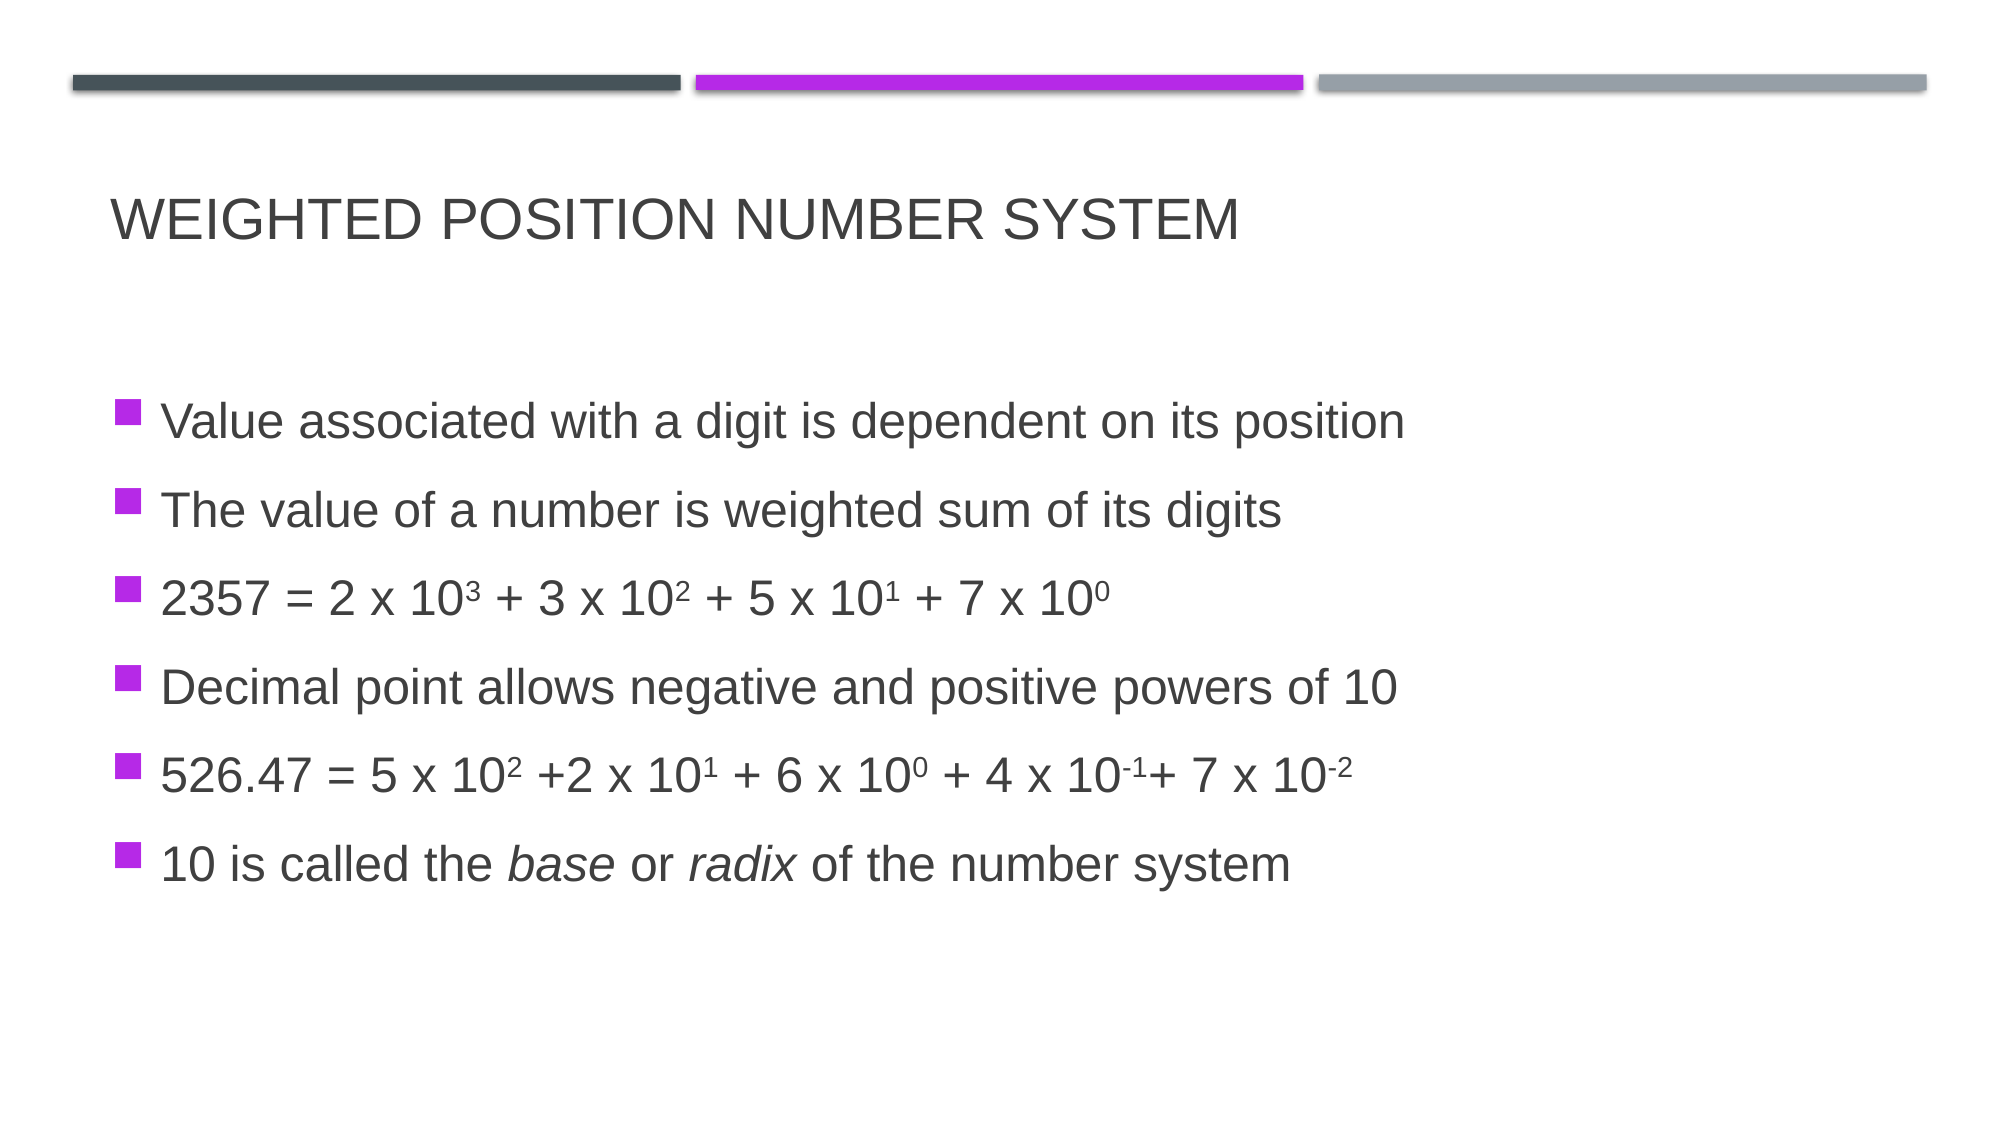

# Weighted Position Number System
Value associated with a digit is dependent on its position
The value of a number is weighted sum of its digits
2357 = 2 x 103 + 3 x 102 + 5 x 101 + 7 x 100
Decimal point allows negative and positive powers of 10
526.47 = 5 x 102 +2 x 101 + 6 x 100 + 4 x 10-1+ 7 x 10-2
10 is called the base or radix of the number system